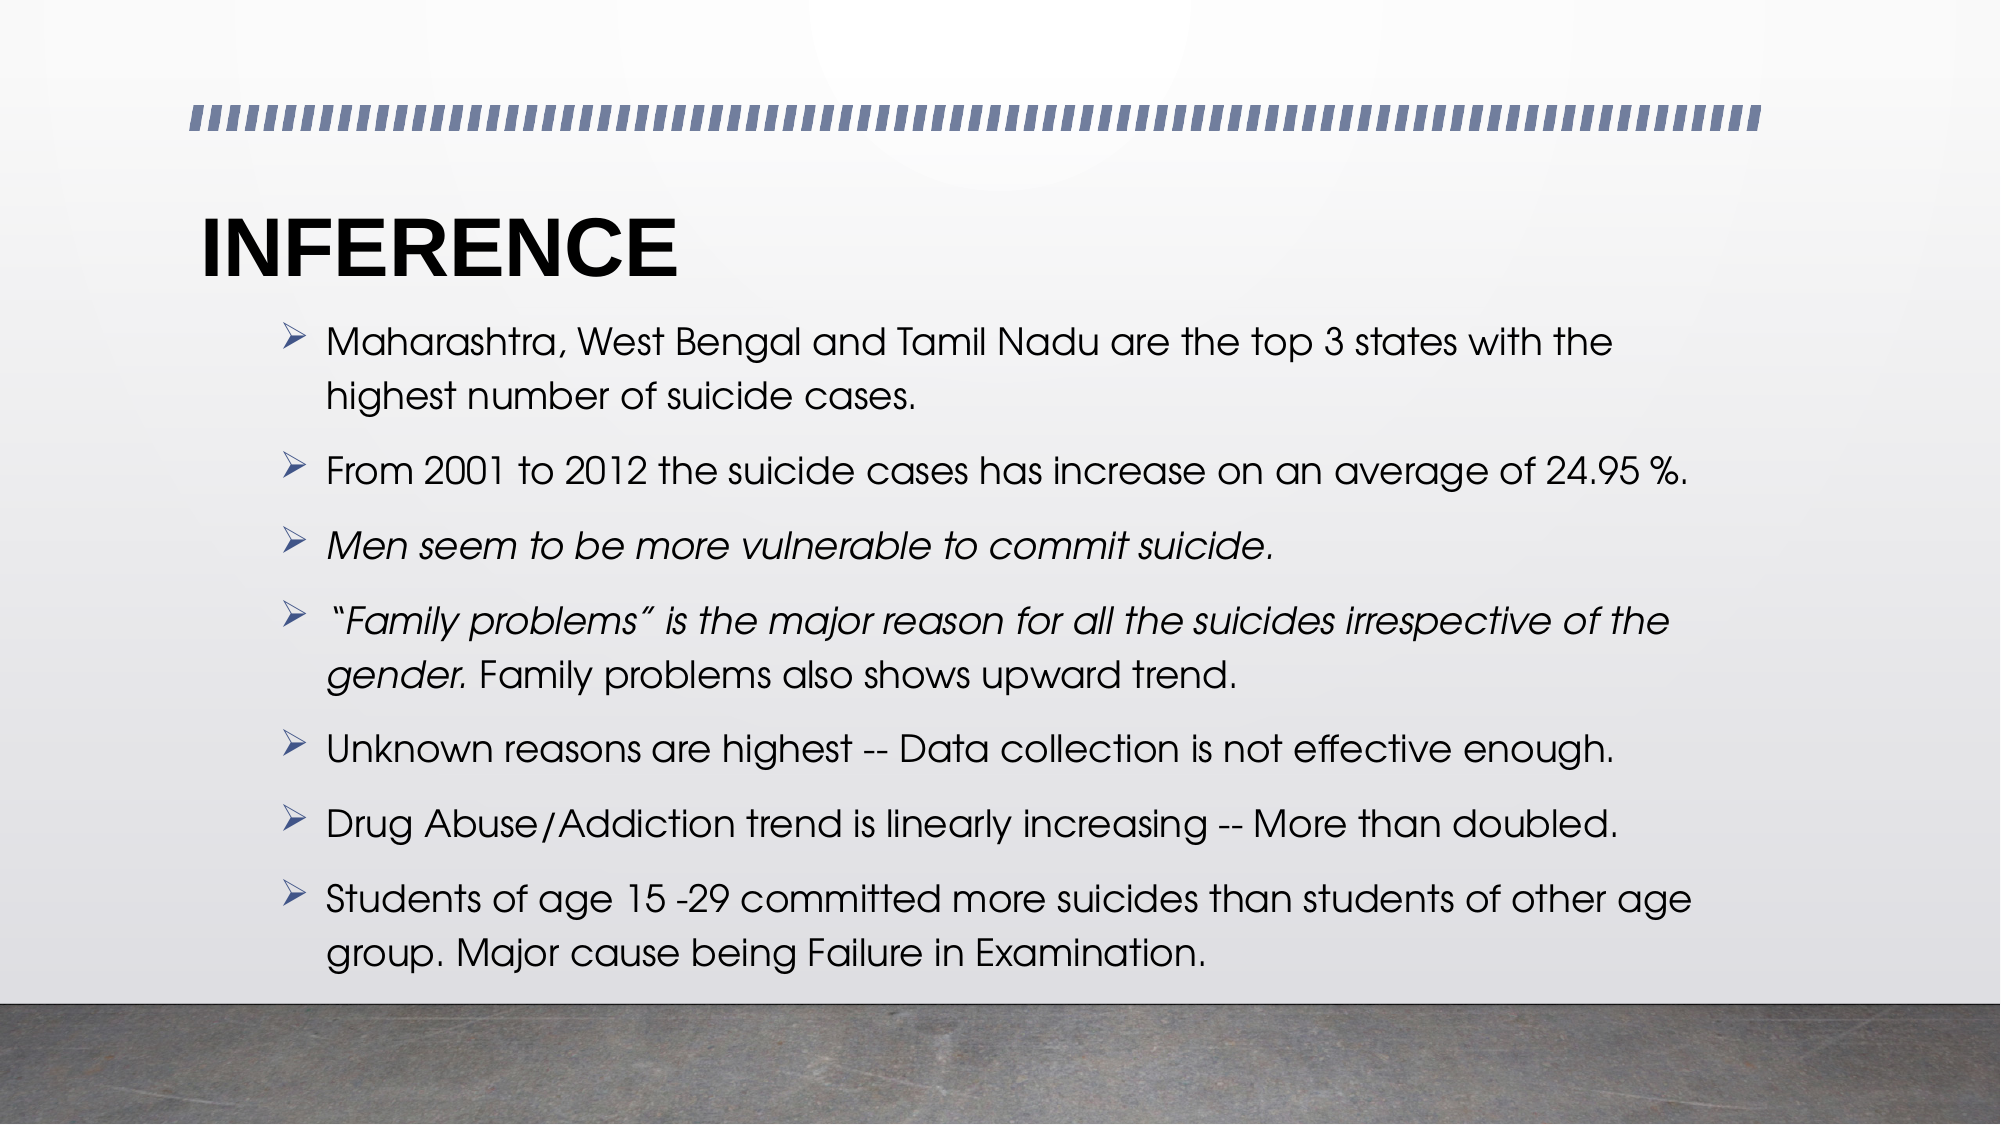

# INFERENCE
Maharashtra, West Bengal and Tamil Nadu are the top 3 states with the highest number of suicide cases.
From 2001 to 2012 the suicide cases has increase on an average of 24.95 %.
Men seem to be more vulnerable to commit suicide.
“Family problems” is the major reason for all the suicides irrespective of the gender. Family problems also shows upward trend.
Unknown reasons are highest -- Data collection is not effective enough.
Drug Abuse/Addiction trend is linearly increasing -- More than doubled.
Students of age 15 -29 committed more suicides than students of other age group. Major cause being Failure in Examination.